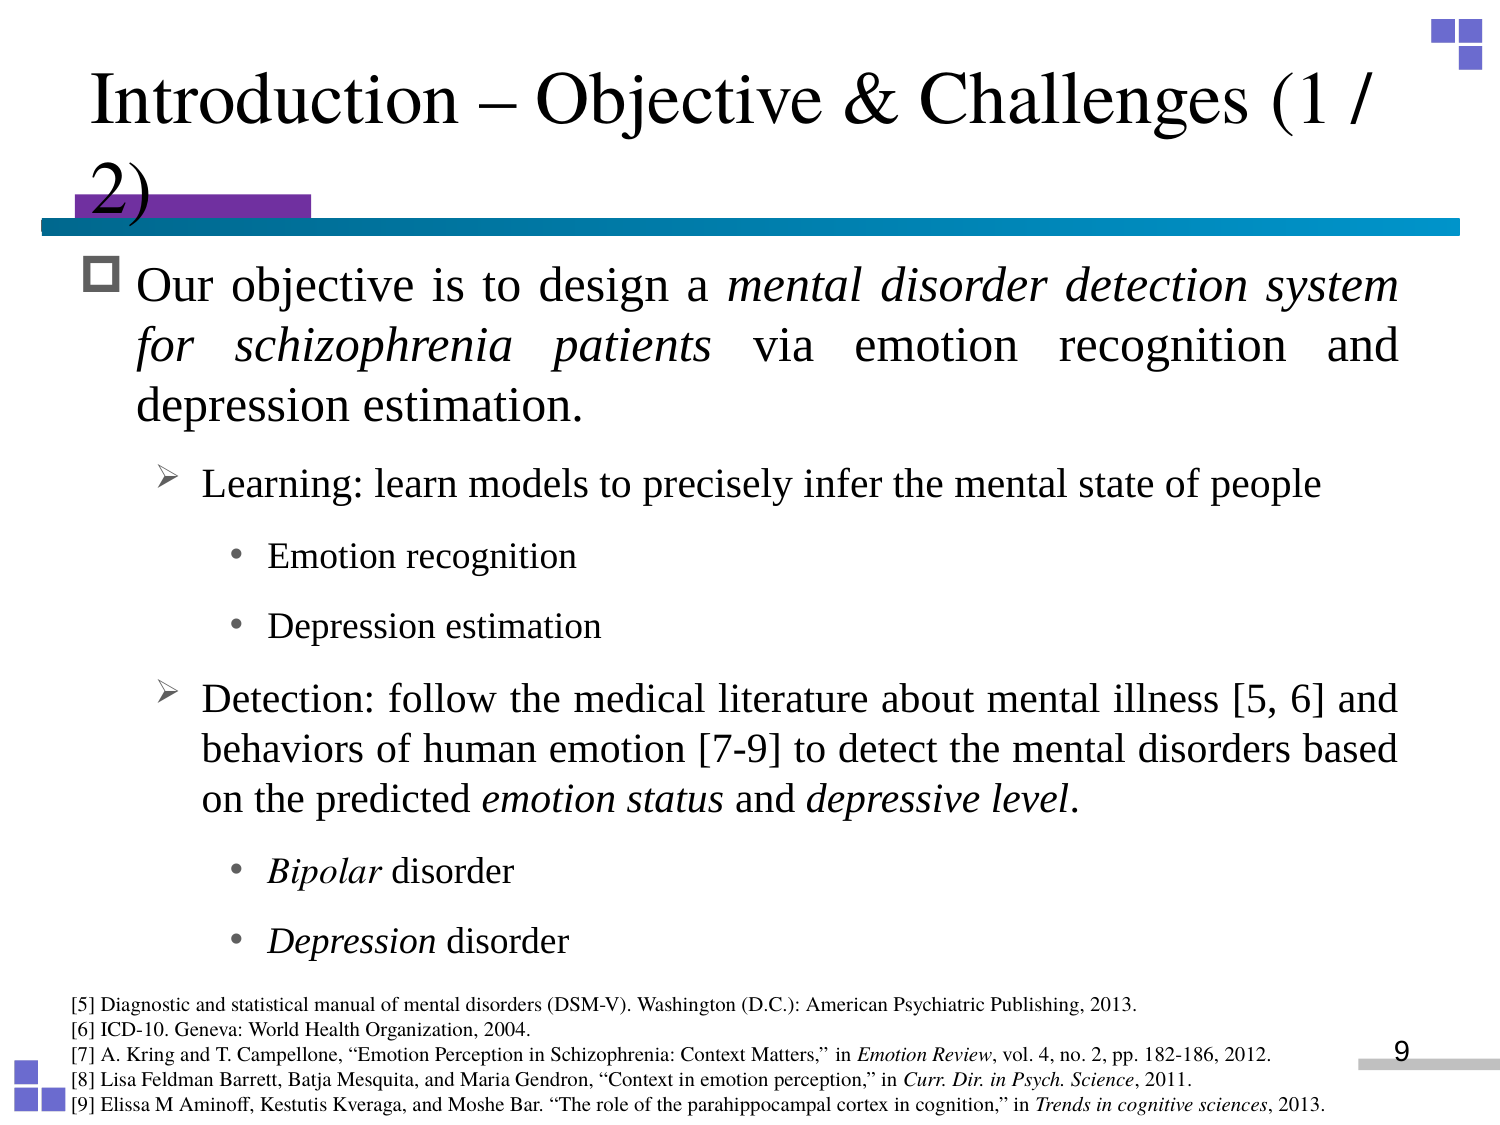

# Introduction – Objective & Challenges (1 / 2)
Our objective is to design a mental disorder detection system for schizophrenia patients via emotion recognition and depression estimation.
Learning: learn models to precisely infer the mental state of people
Emotion recognition
Depression estimation
Detection: follow the medical literature about mental illness [5, 6] and behaviors of human emotion [7-9] to detect the mental disorders based on the predicted emotion status and depressive level.
Bipolar disorder
Depression disorder
[5] Diagnostic and statistical manual of mental disorders (DSM-V). Washington (D.C.): American Psychiatric Publishing, 2013.
[6] ICD-10. Geneva: World Health Organization, 2004.
[7] A. Kring and T. Campellone, “Emotion Perception in Schizophrenia: Context Matters,” in Emotion Review, vol. 4, no. 2, pp. 182-186, 2012.
[8] Lisa Feldman Barrett, Batja Mesquita, and Maria Gendron, “Context in emotion perception,” in Curr. Dir. in Psych. Science, 2011.
[9] Elissa M Aminoff, Kestutis Kveraga, and Moshe Bar. “The role of the parahippocampal cortex in cognition,” in Trends in cognitive sciences, 2013.
9